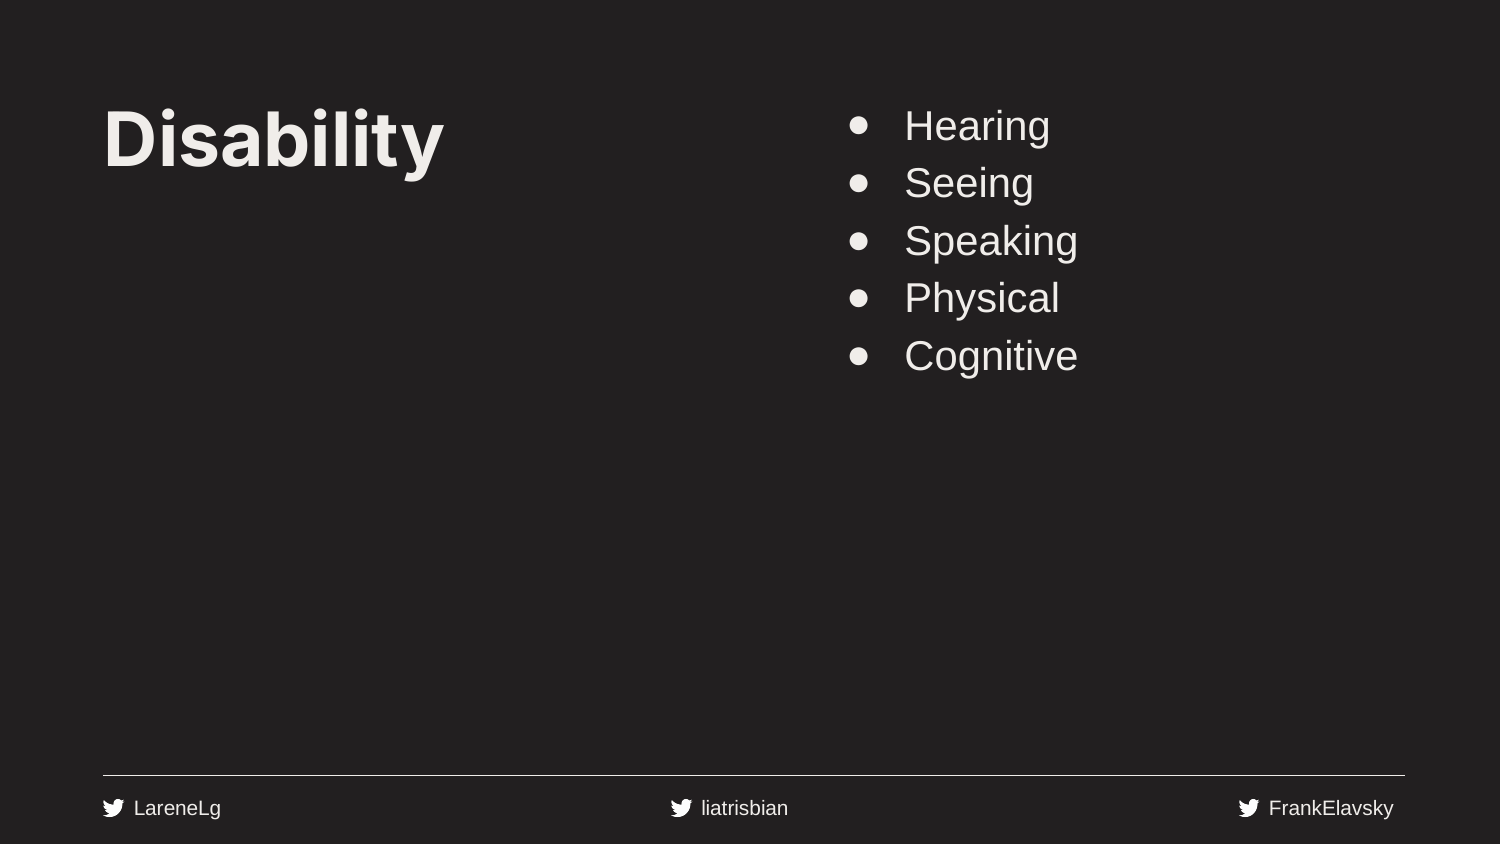

# Disability
Hearing
Seeing
Speaking
Physical
Cognitive